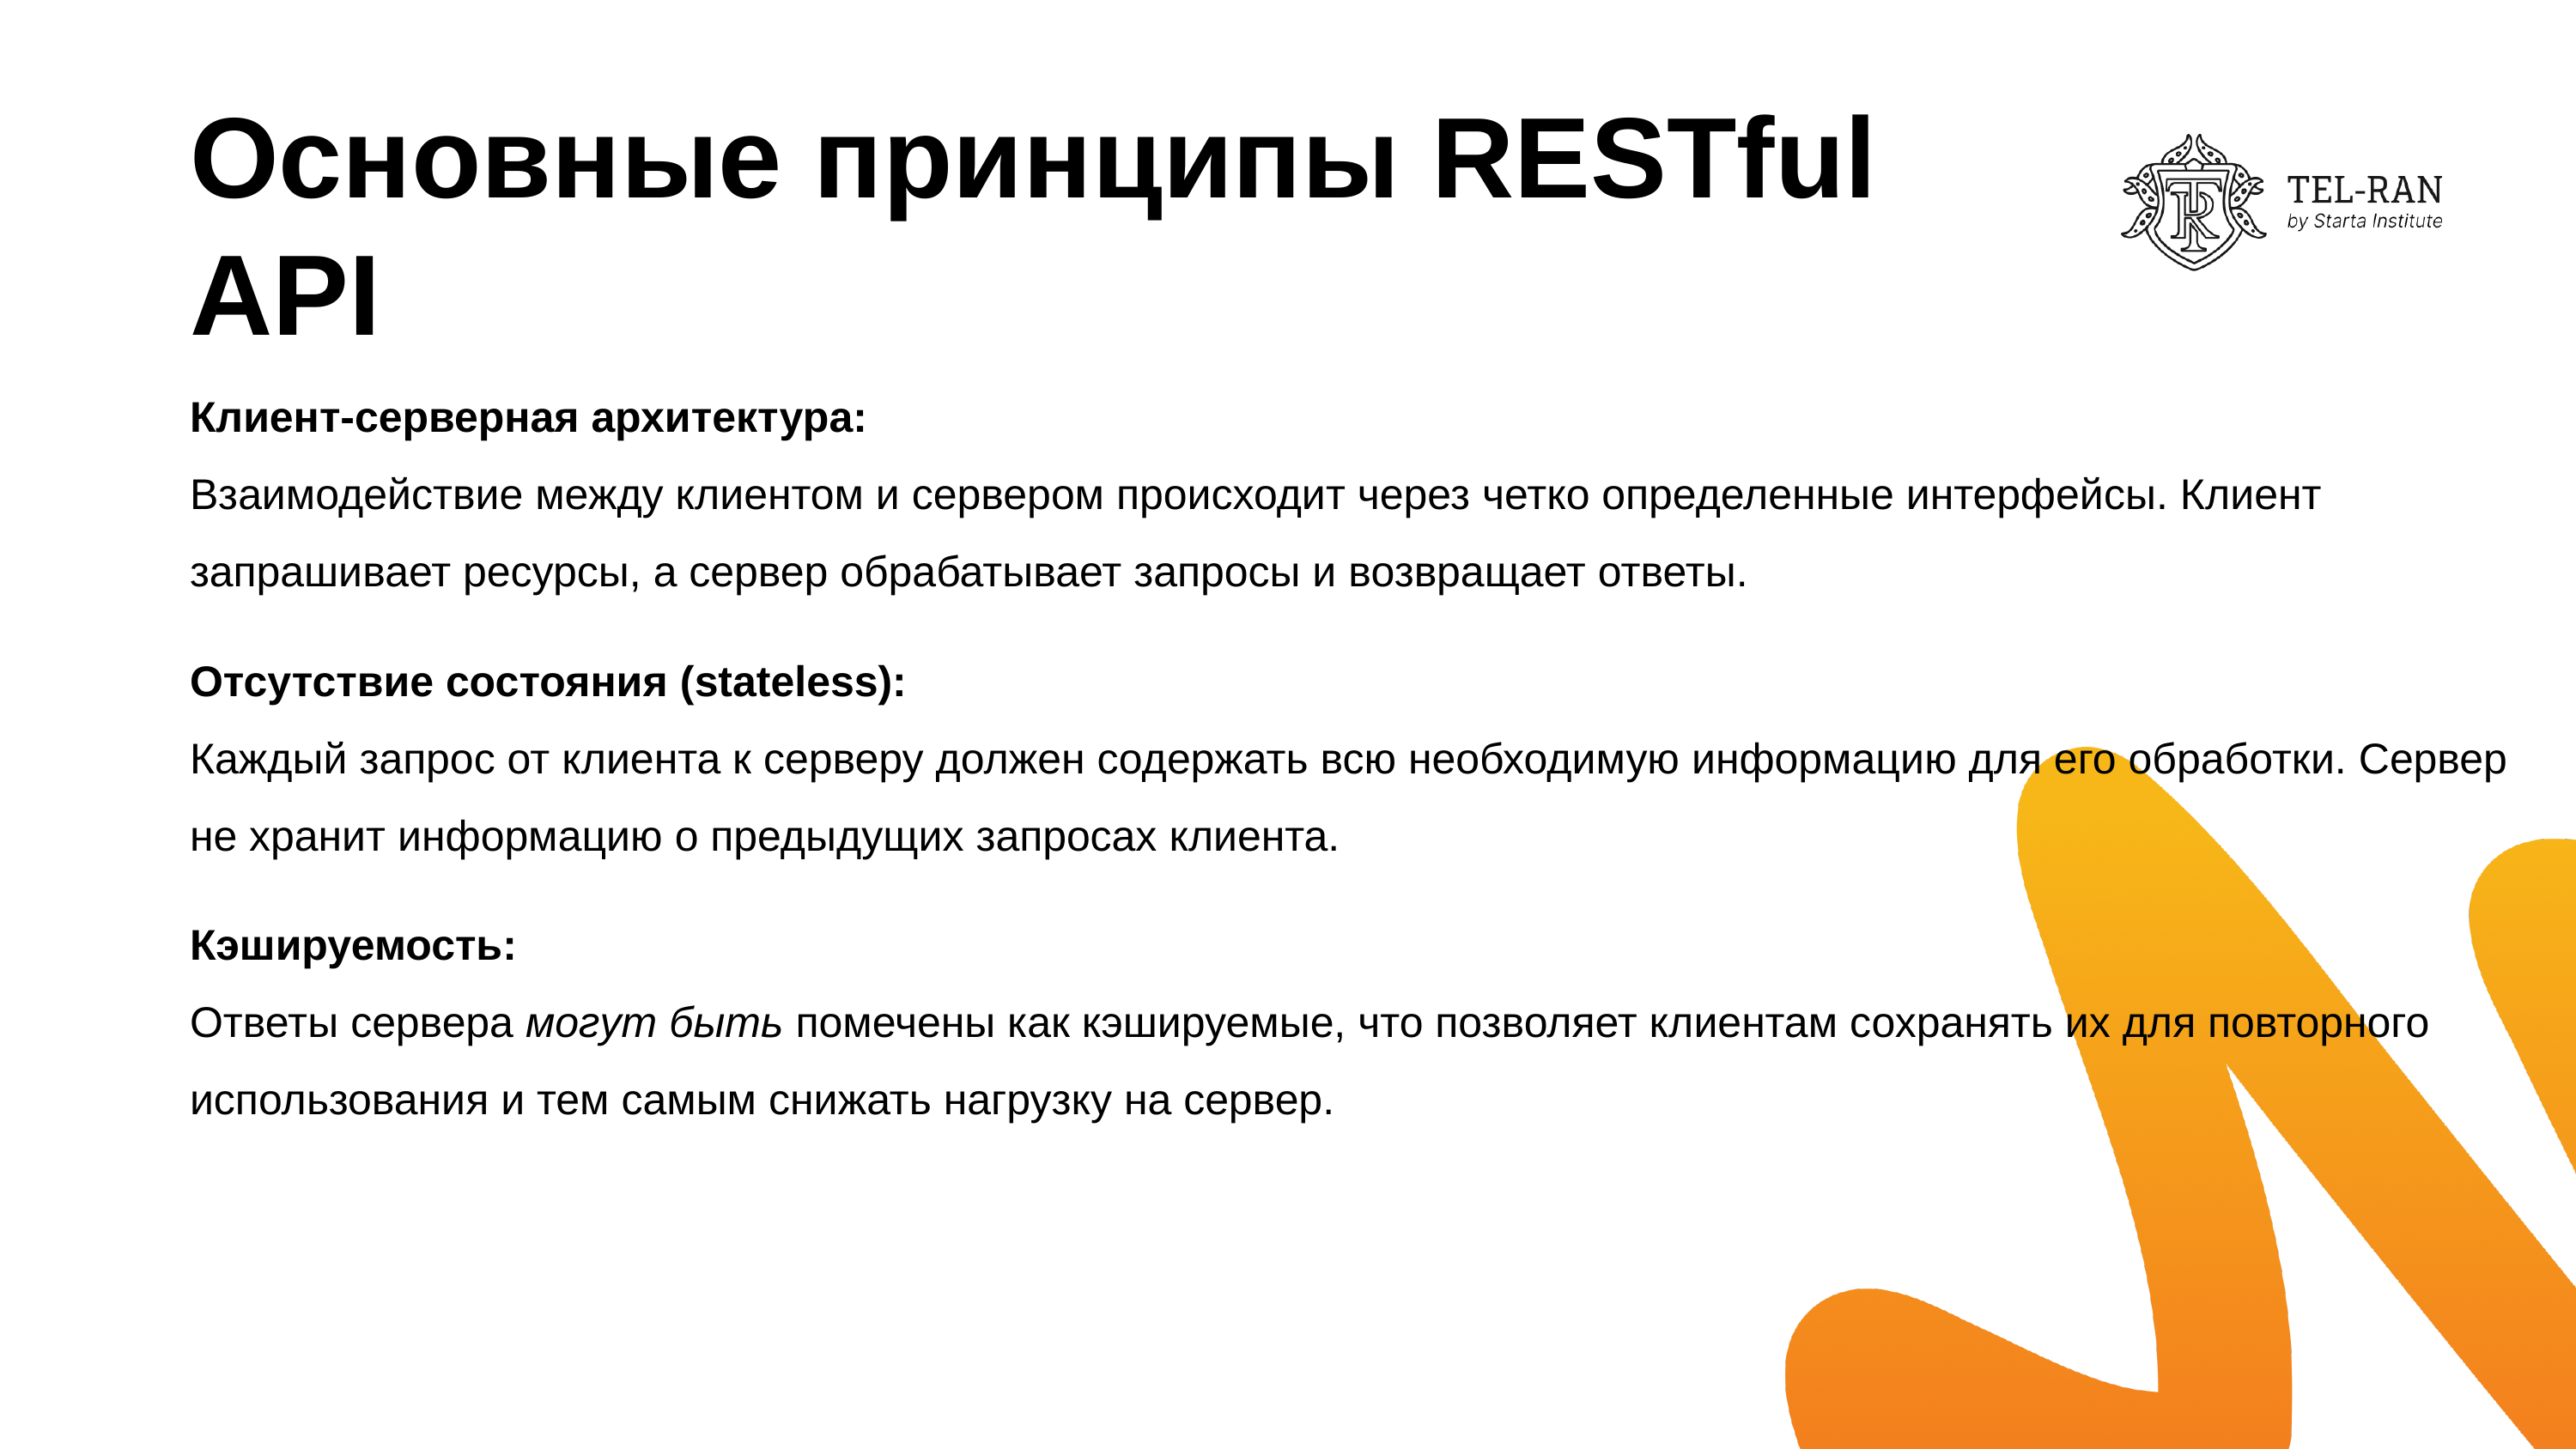

# Основные принципы RESTful API
Клиент-серверная архитектура:
Взаимодействие между клиентом и сервером происходит через четко определенные интерфейсы. Клиент запрашивает ресурсы, а сервер обрабатывает запросы и возвращает ответы.
Отсутствие состояния (stateless):
Каждый запрос от клиента к серверу должен содержать всю необходимую информацию для его обработки. Сервер не хранит информацию о предыдущих запросах клиента.
Кэшируемость:
Ответы сервера могут быть помечены как кэшируемые, что позволяет клиентам сохранять их для повторного использования и тем самым снижать нагрузку на сервер.